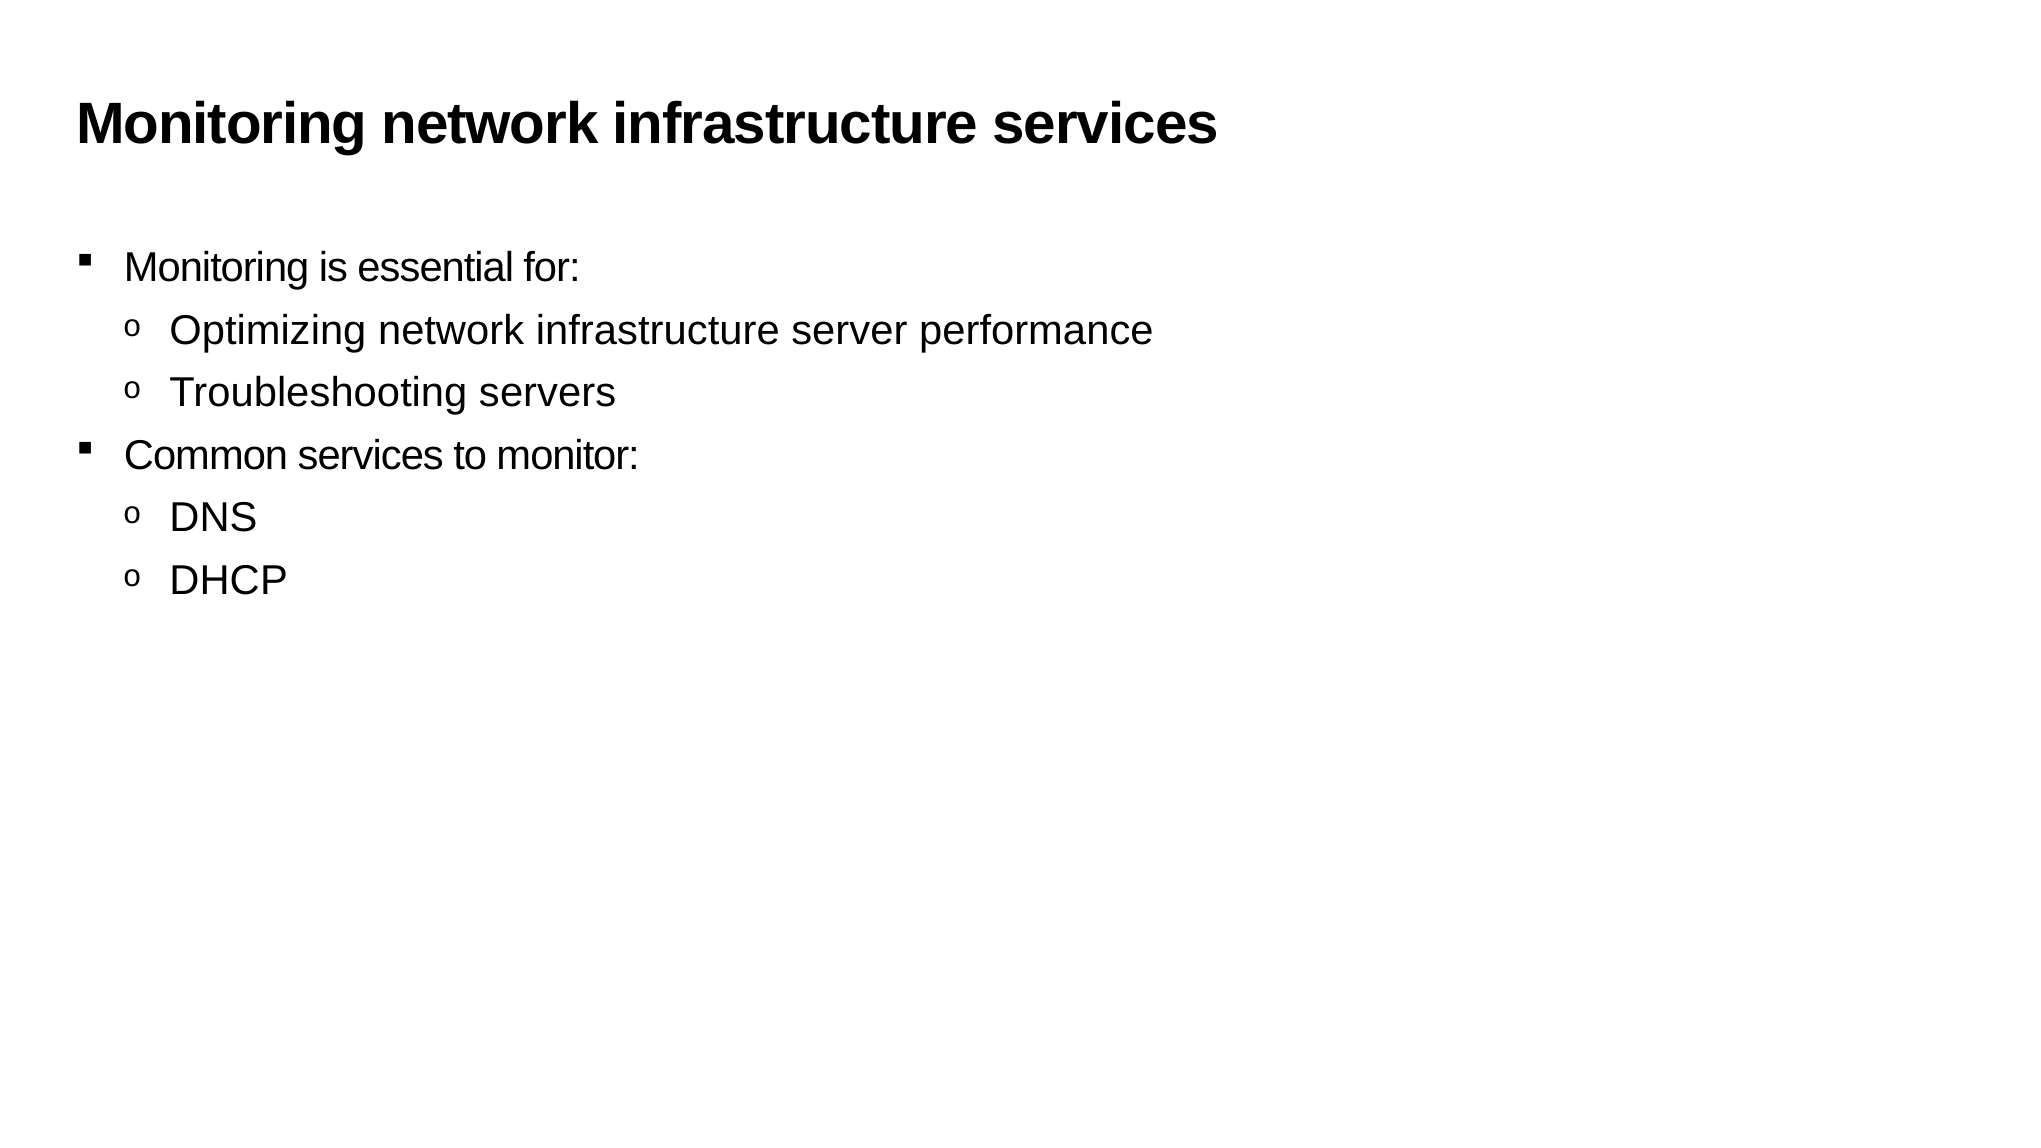

# Monitoring network infrastructure services
Monitoring is essential for:
Optimizing network infrastructure server performance
Troubleshooting servers
Common services to monitor:
DNS
DHCP